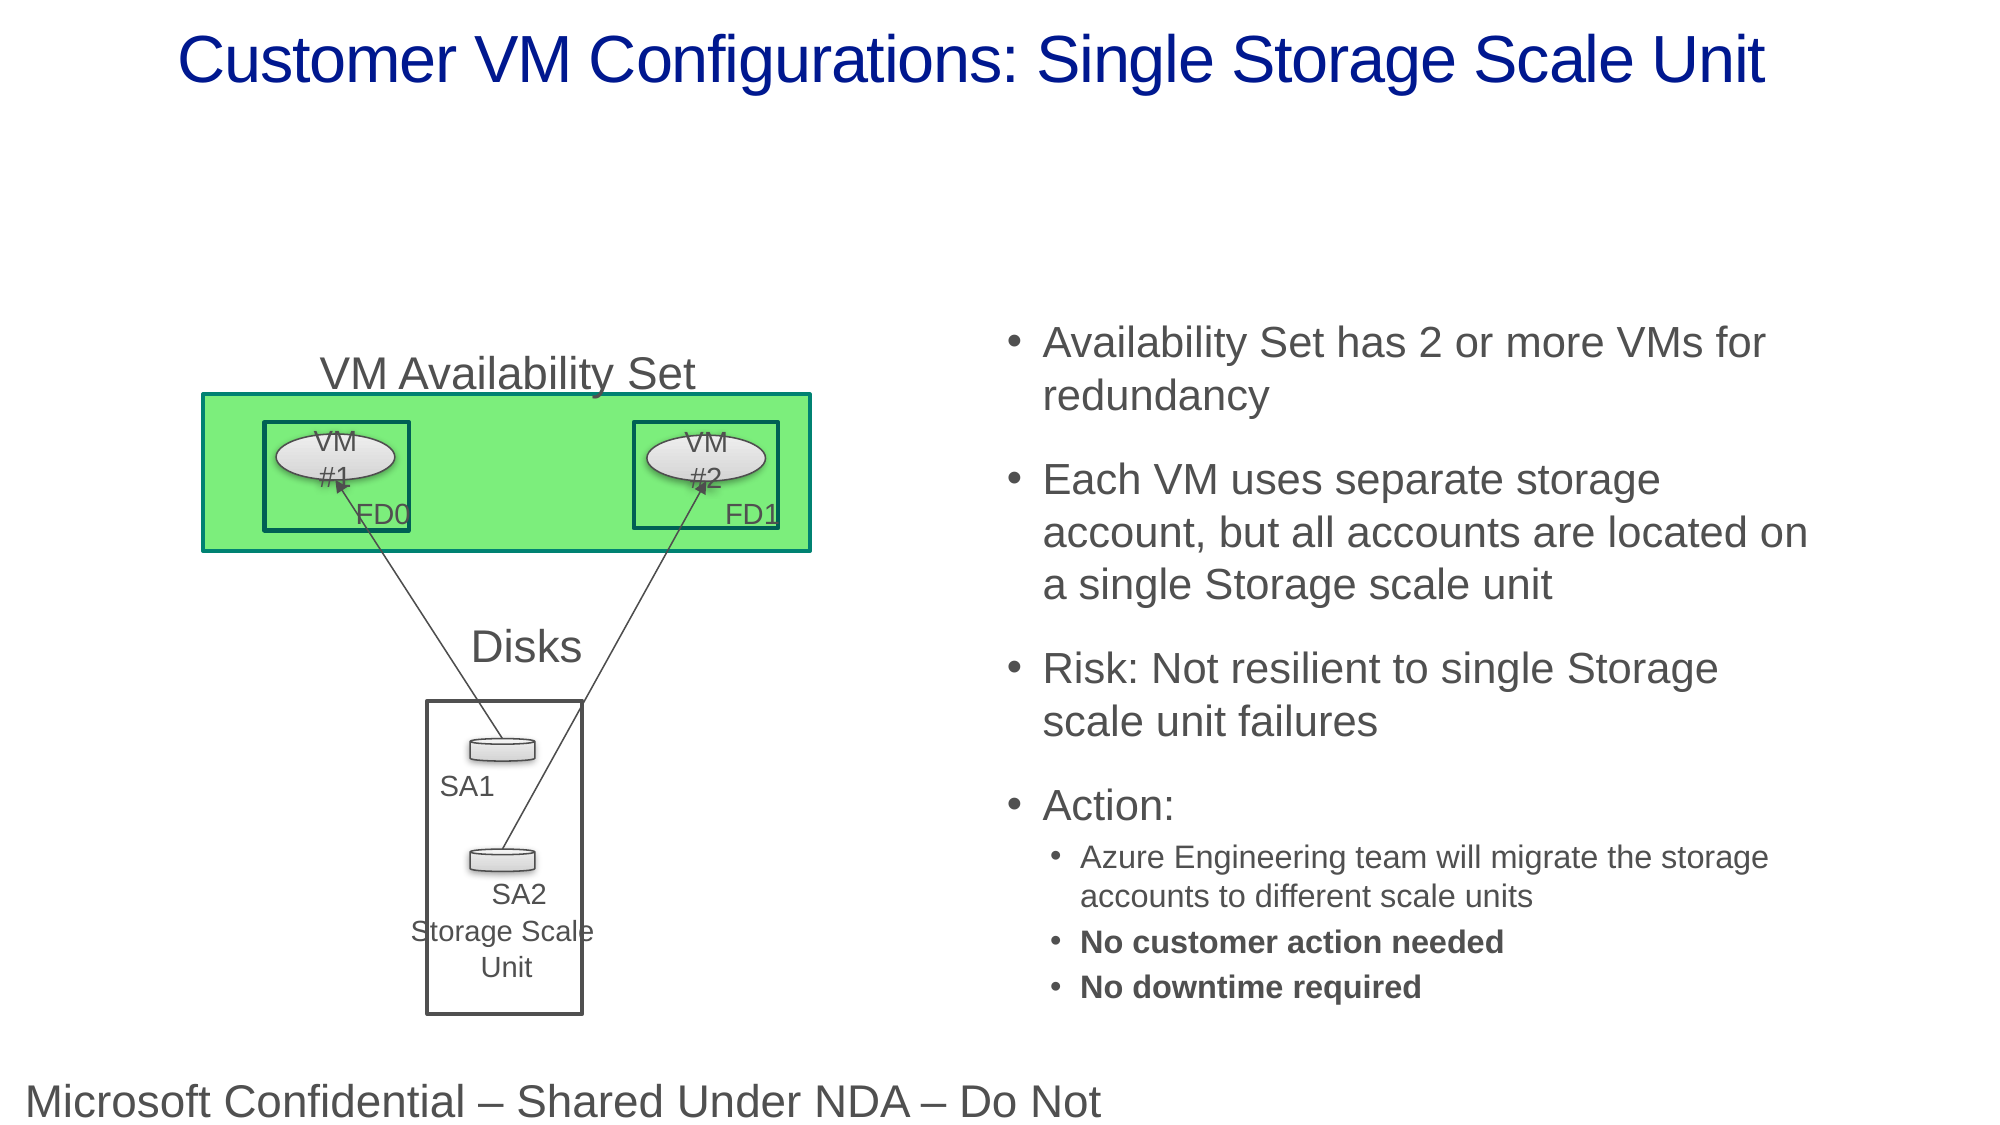

# Customer VM Configurations: Single Storage Scale Unit
Availability Set has 2 or more VMs for redundancy
Each VM uses separate storage account, but all accounts are located on a single Storage scale unit
Risk: Not resilient to single Storage scale unit failures
Action:
Azure Engineering team will migrate the storage accounts to different scale units
No customer action needed
No downtime required

VM Availability Set

VM #1
VM #2
FD0
FD1
Disks

Storage Scale
Unit
SA1
SA2
Microsoft Confidential – Shared Under NDA – Do Not Distribute